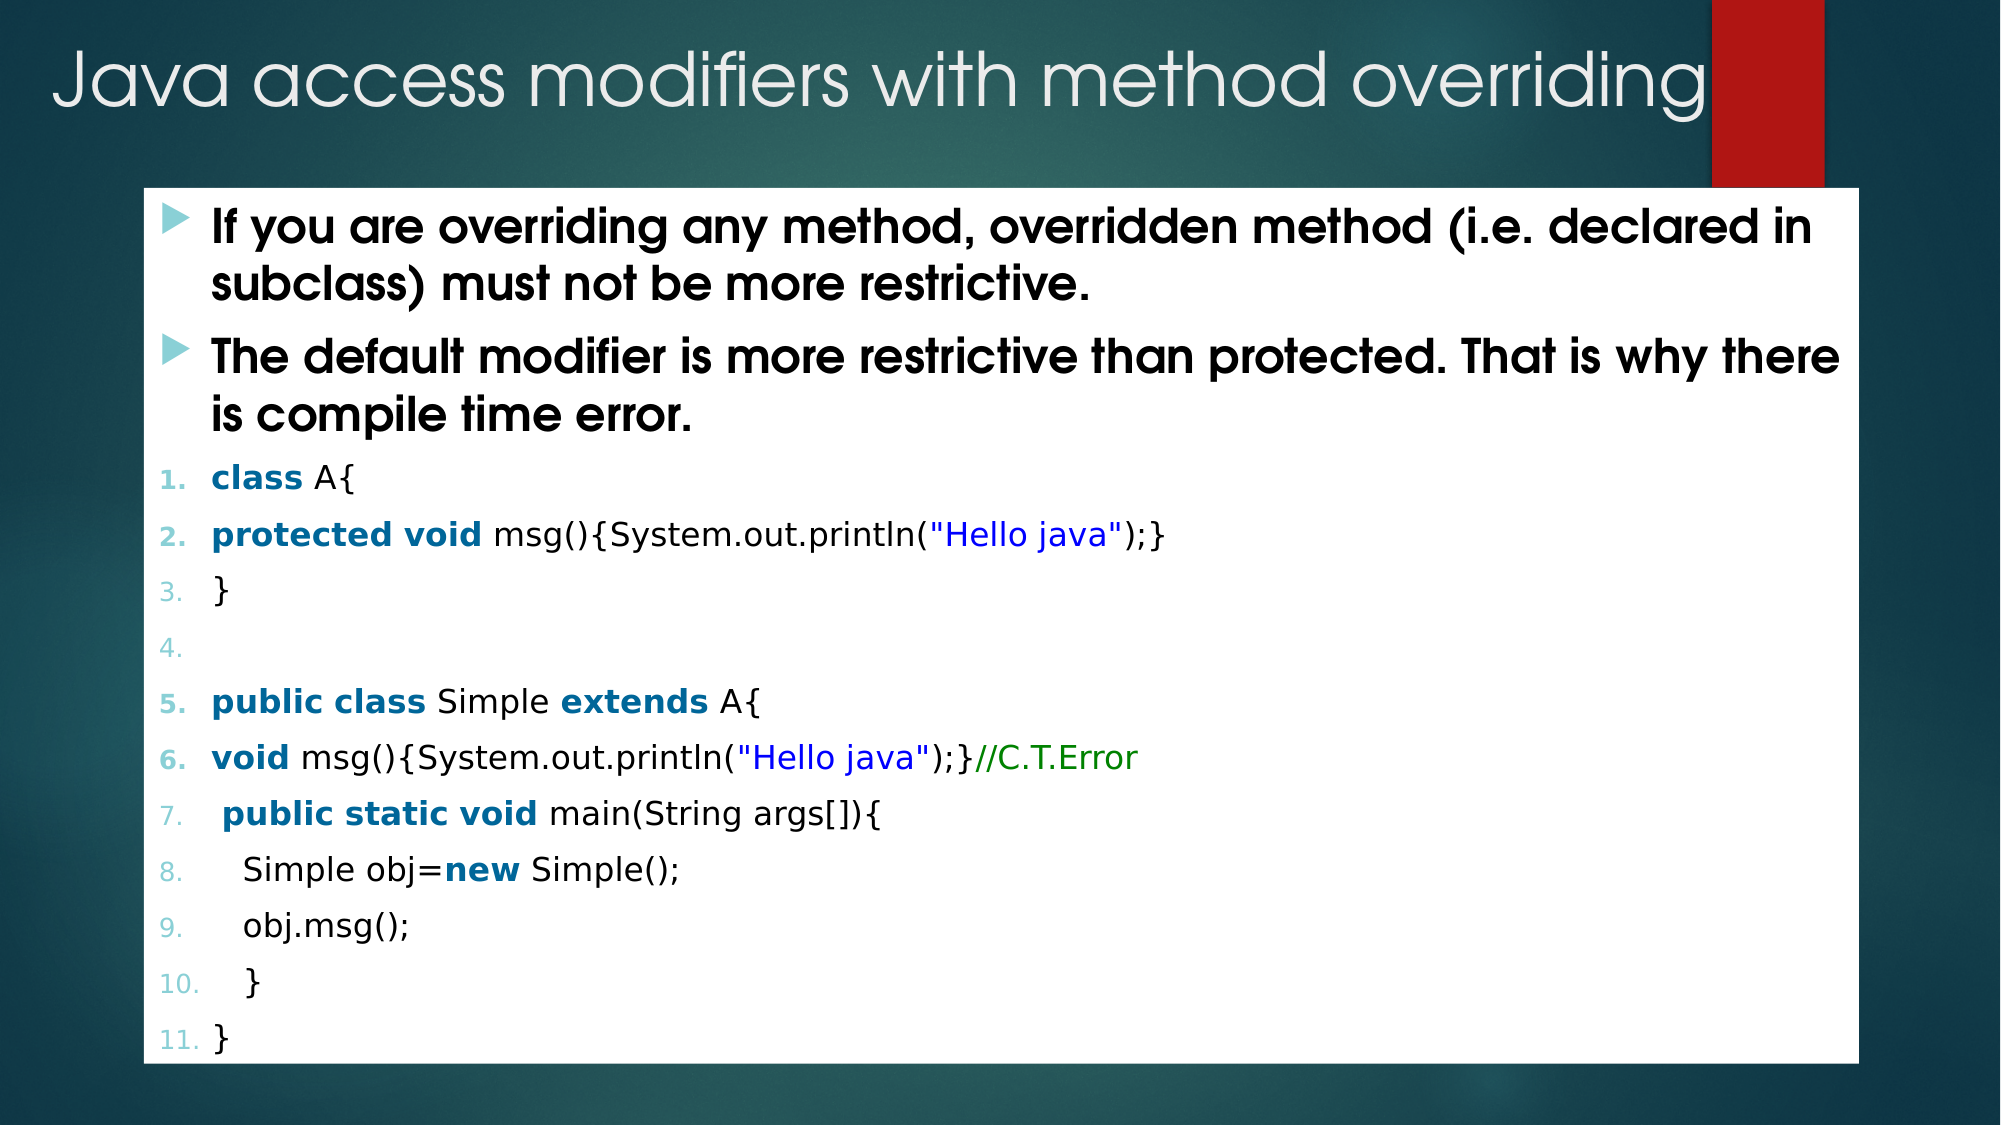

# Java access modifiers with method overriding
If you are overriding any method, overridden method (i.e. declared in subclass) must not be more restrictive.
The default modifier is more restrictive than protected. That is why there is compile time error.
class A{
protected void msg(){System.out.println("Hello java");}
}

public class Simple extends A{
void msg(){System.out.println("Hello java");}//C.T.Error
 public static void main(String args[]){
   Simple obj=new Simple();
   obj.msg();
   }
}